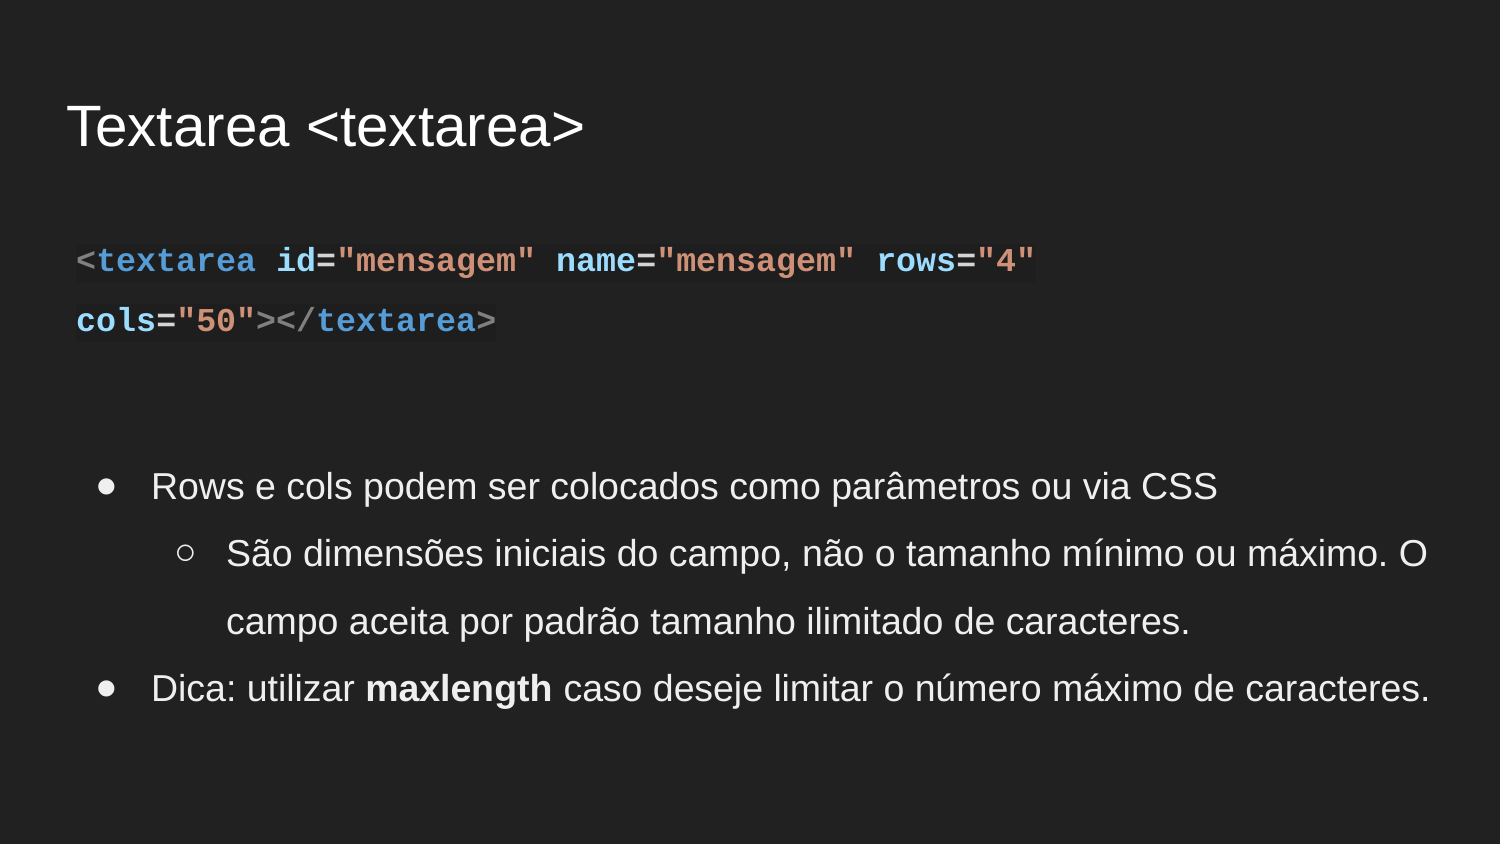

Textarea <textarea>

<textarea id="mensagem" name="mensagem" rows="4" cols="50"></textarea>

Rows e cols podem ser colocados como parâmetros ou via CSS
São dimensões iniciais do campo, não o tamanho mínimo ou máximo. O campo aceita por padrão tamanho ilimitado de caracteres.
Dica: utilizar maxlength caso deseje limitar o número máximo de caracteres.